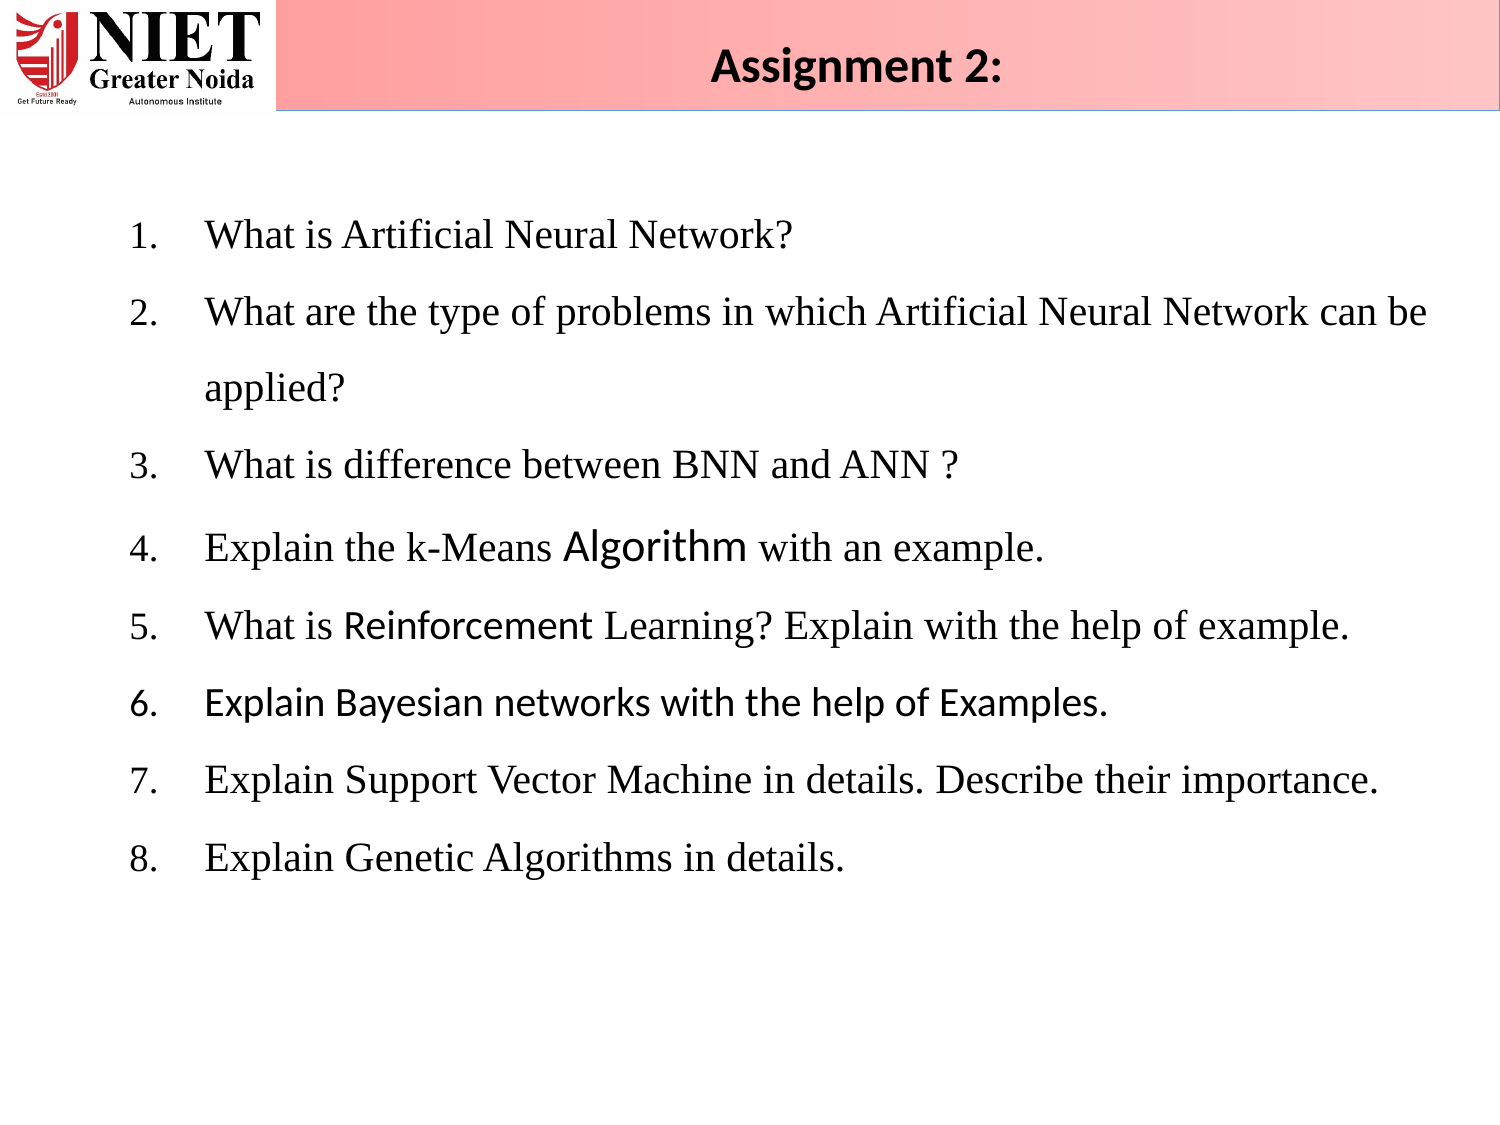

Assignment 2:

What is Artificial Neural Network?
What are the type of problems in which Artificial Neural Network can be applied?
What is difference between BNN and ANN ?
Explain the k-Means Algorithm with an example.
What is Reinforcement Learning? Explain with the help of example.
Explain Bayesian networks with the help of Examples.
Explain Support Vector Machine in details. Describe their importance.
Explain Genetic Algorithms in details.